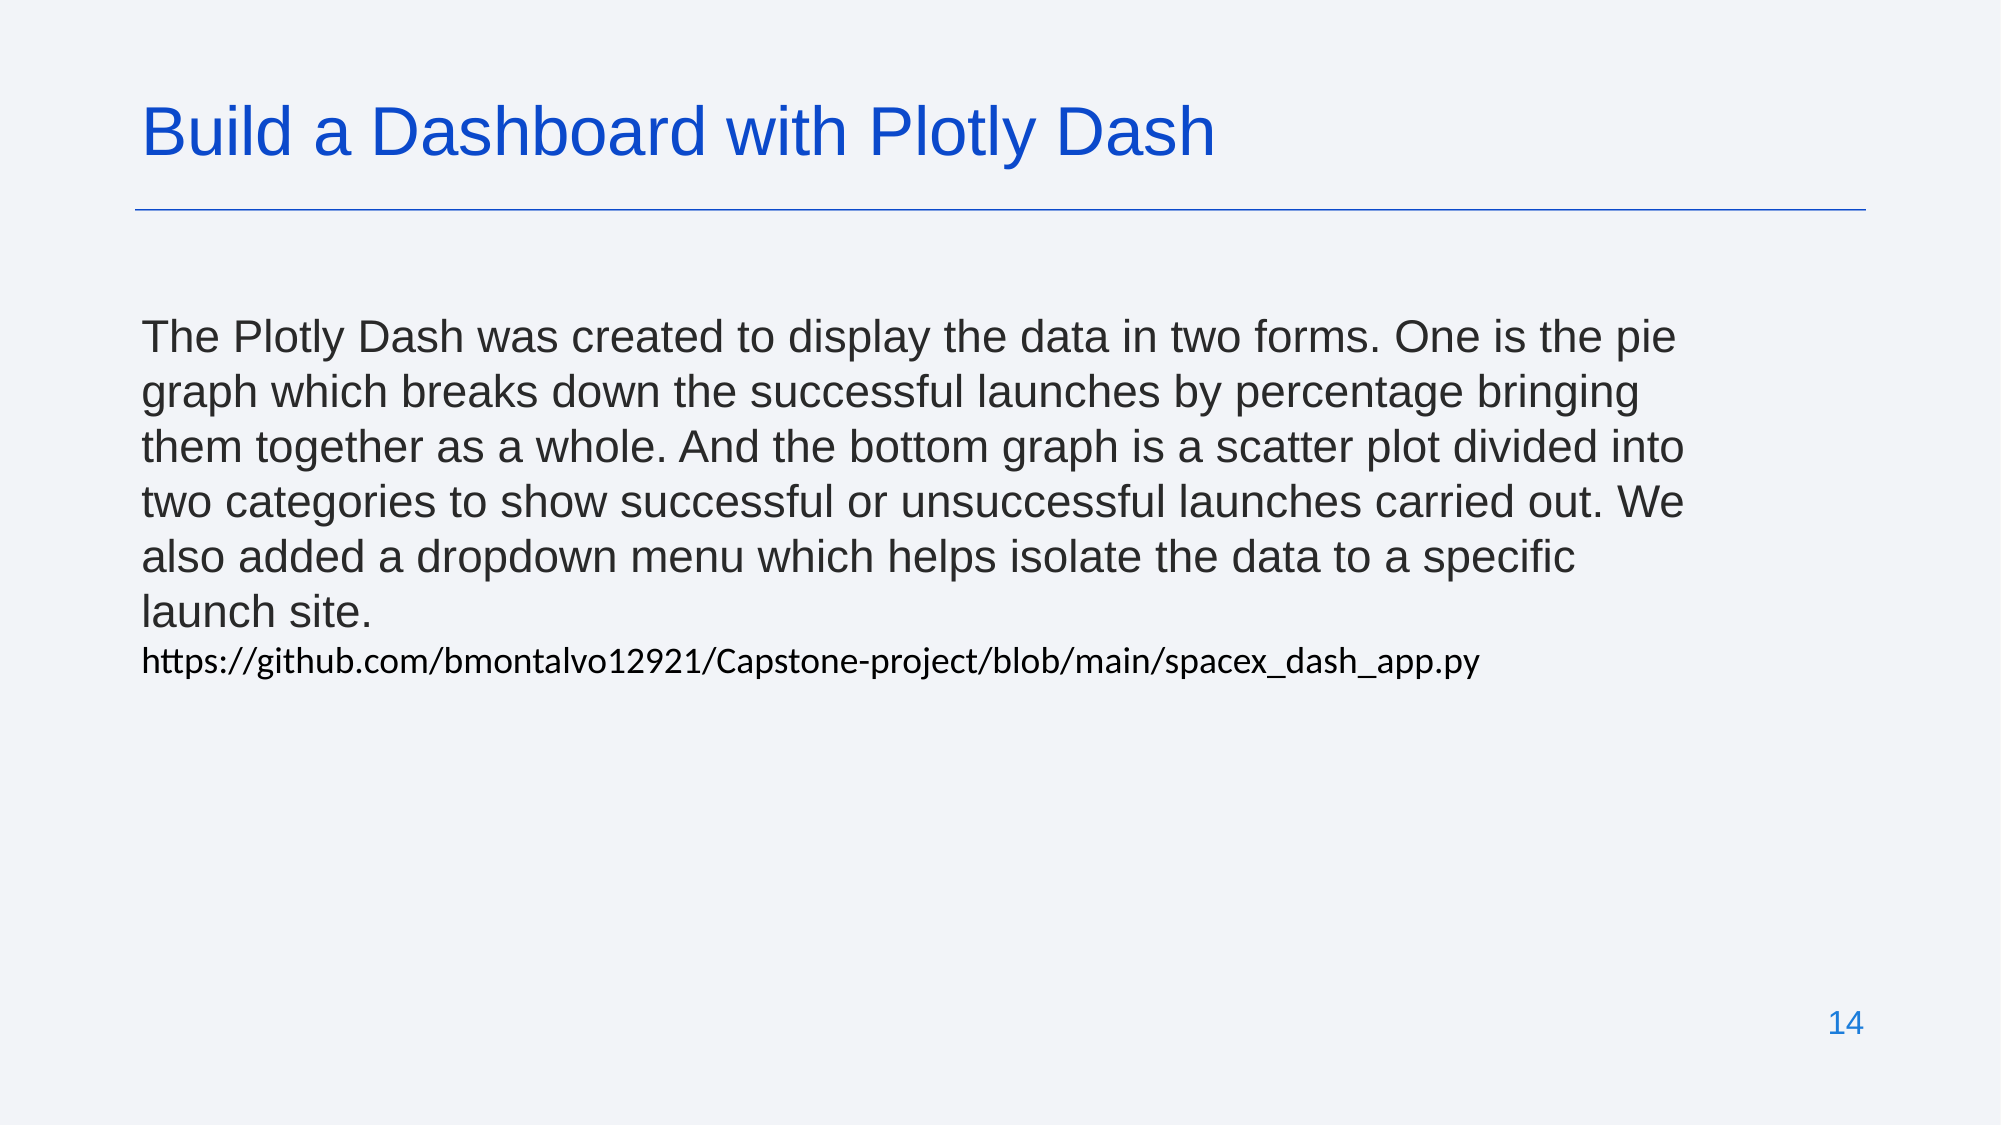

Build a Dashboard with Plotly Dash
The Plotly Dash was created to display the data in two forms. One is the pie graph which breaks down the successful launches by percentage bringing them together as a whole. And the bottom graph is a scatter plot divided into two categories to show successful or unsuccessful launches carried out. We also added a dropdown menu which helps isolate the data to a specific launch site.
https://github.com/bmontalvo12921/Capstone-project/blob/main/spacex_dash_app.py
14